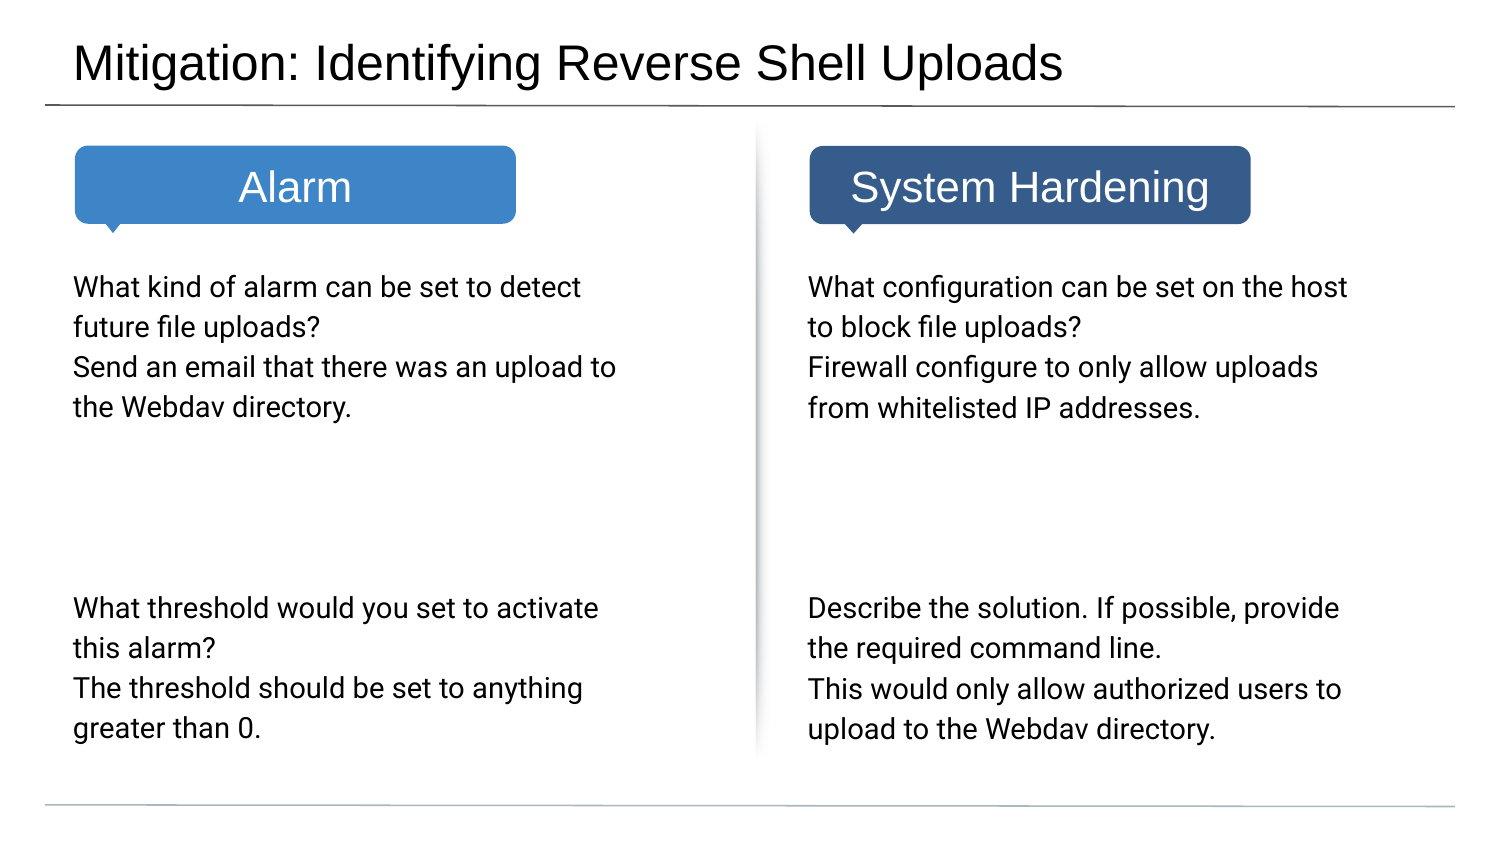

# Mitigation: Identifying Reverse Shell Uploads
What kind of alarm can be set to detect future file uploads?
Send an email that there was an upload to the Webdav directory.

What threshold would you set to activate this alarm?
The threshold should be set to anything greater than 0.

What configuration can be set on the host to block file uploads?
Firewall configure to only allow uploads from whitelisted IP addresses.

Describe the solution. If possible, provide the required command line.
This would only allow authorized users to upload to the Webdav directory.